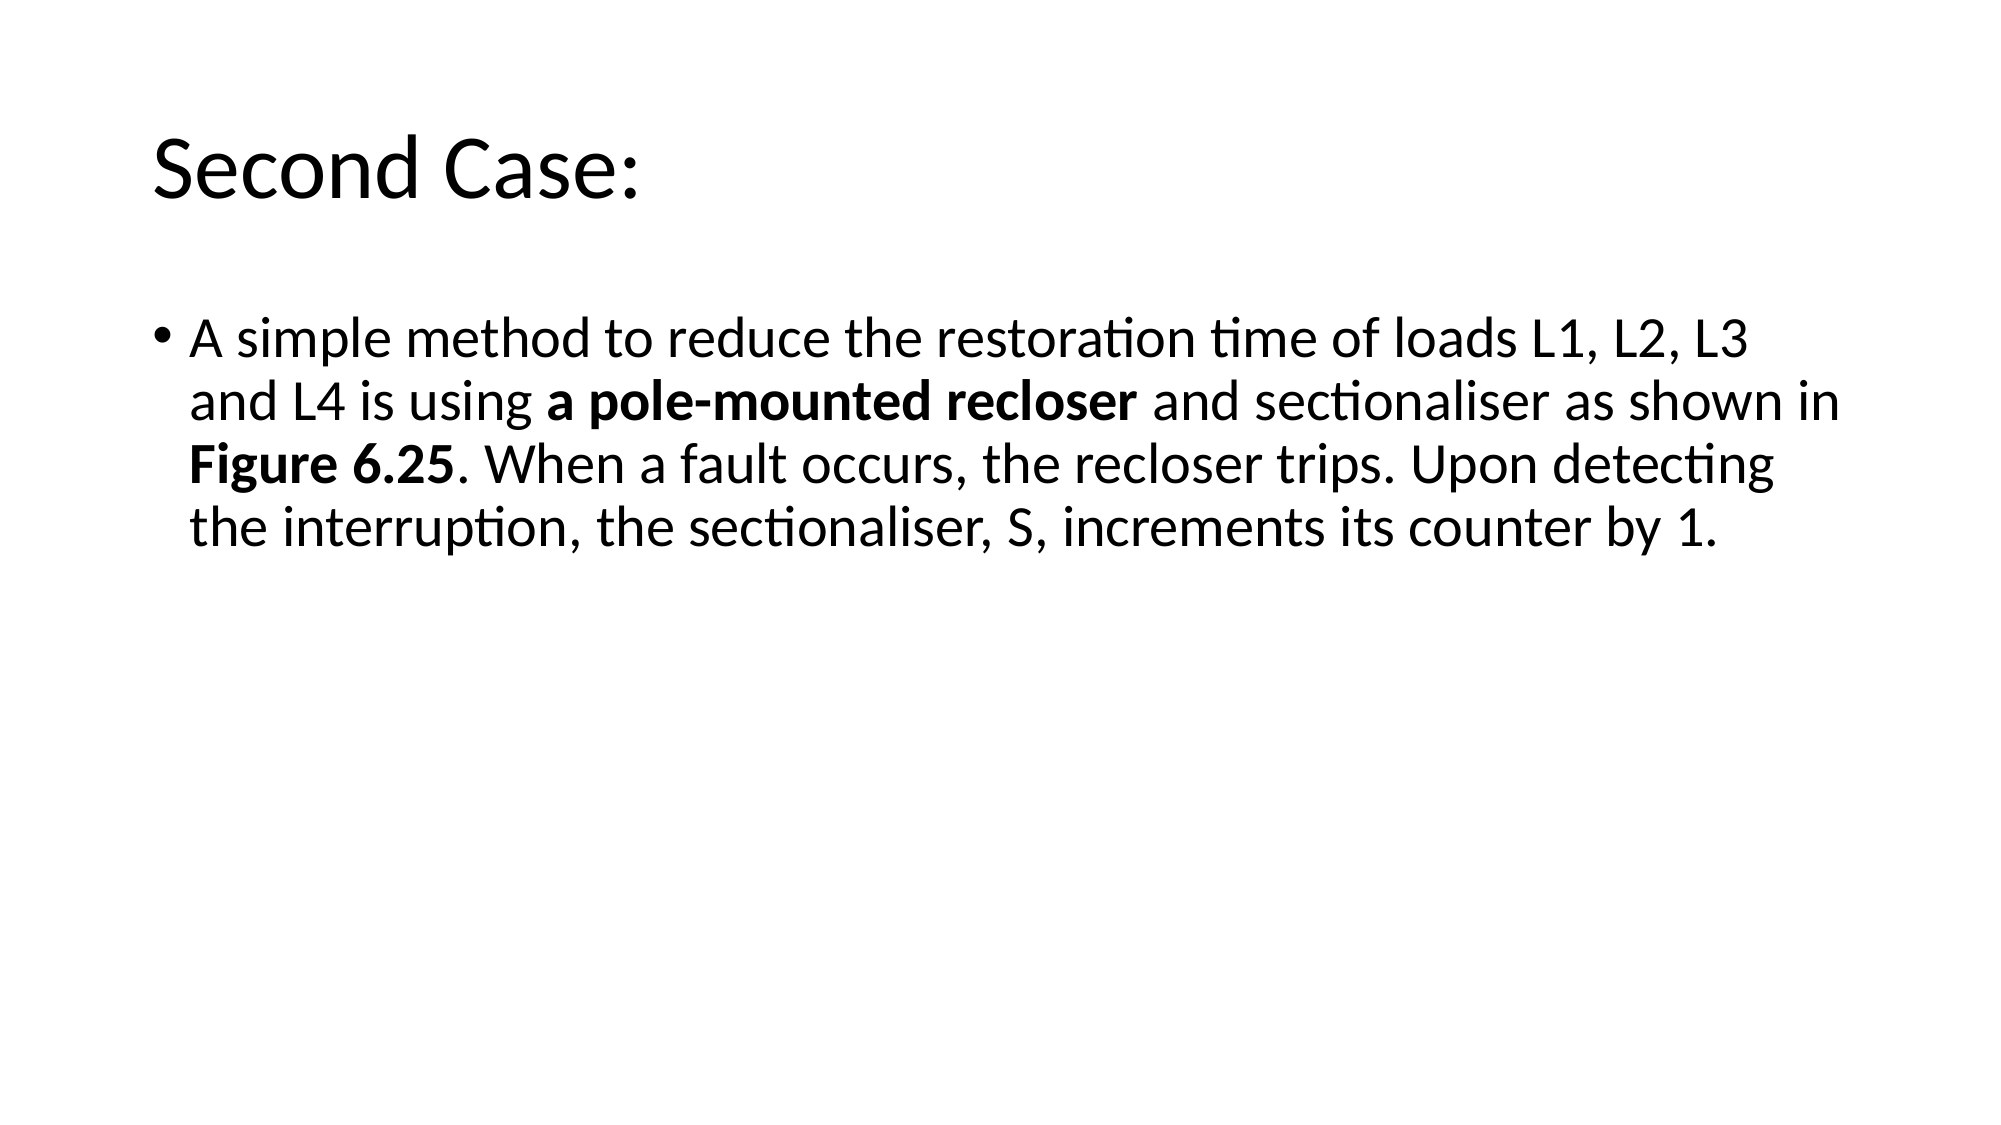

# Second Case:
A simple method to reduce the restoration time of loads L1, L2, L3 and L4 is using a pole-mounted recloser and sectionaliser as shown in Figure 6.25. When a fault occurs, the recloser trips. Upon detecting the interruption, the sectionaliser, S, increments its counter by 1.